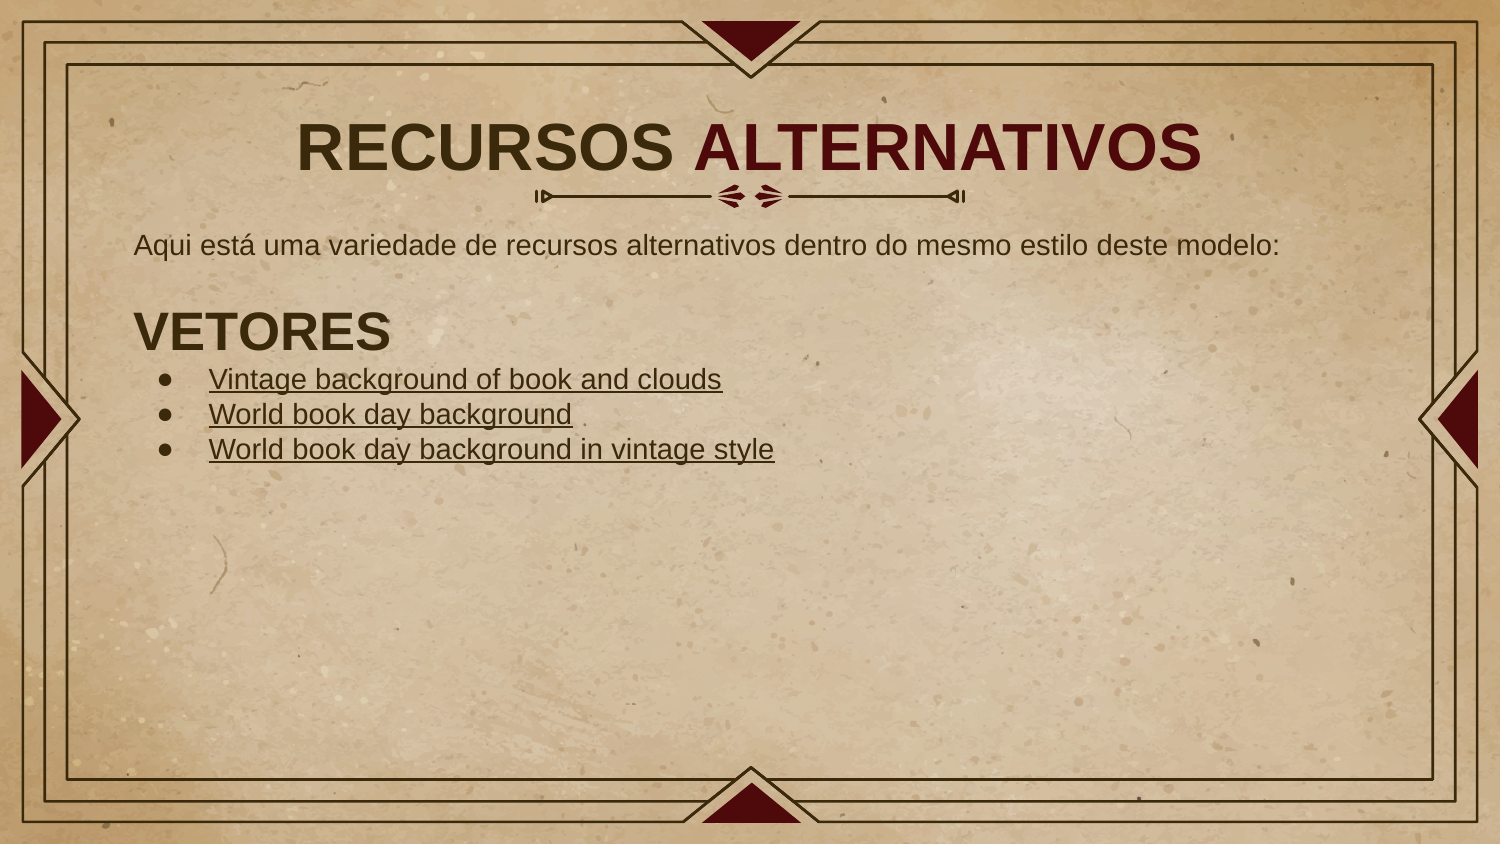

# RECURSOS ALTERNATIVOS
Aqui está uma variedade de recursos alternativos dentro do mesmo estilo deste modelo:

VETORES
Vintage background of book and clouds
World book day background
World book day background in vintage style